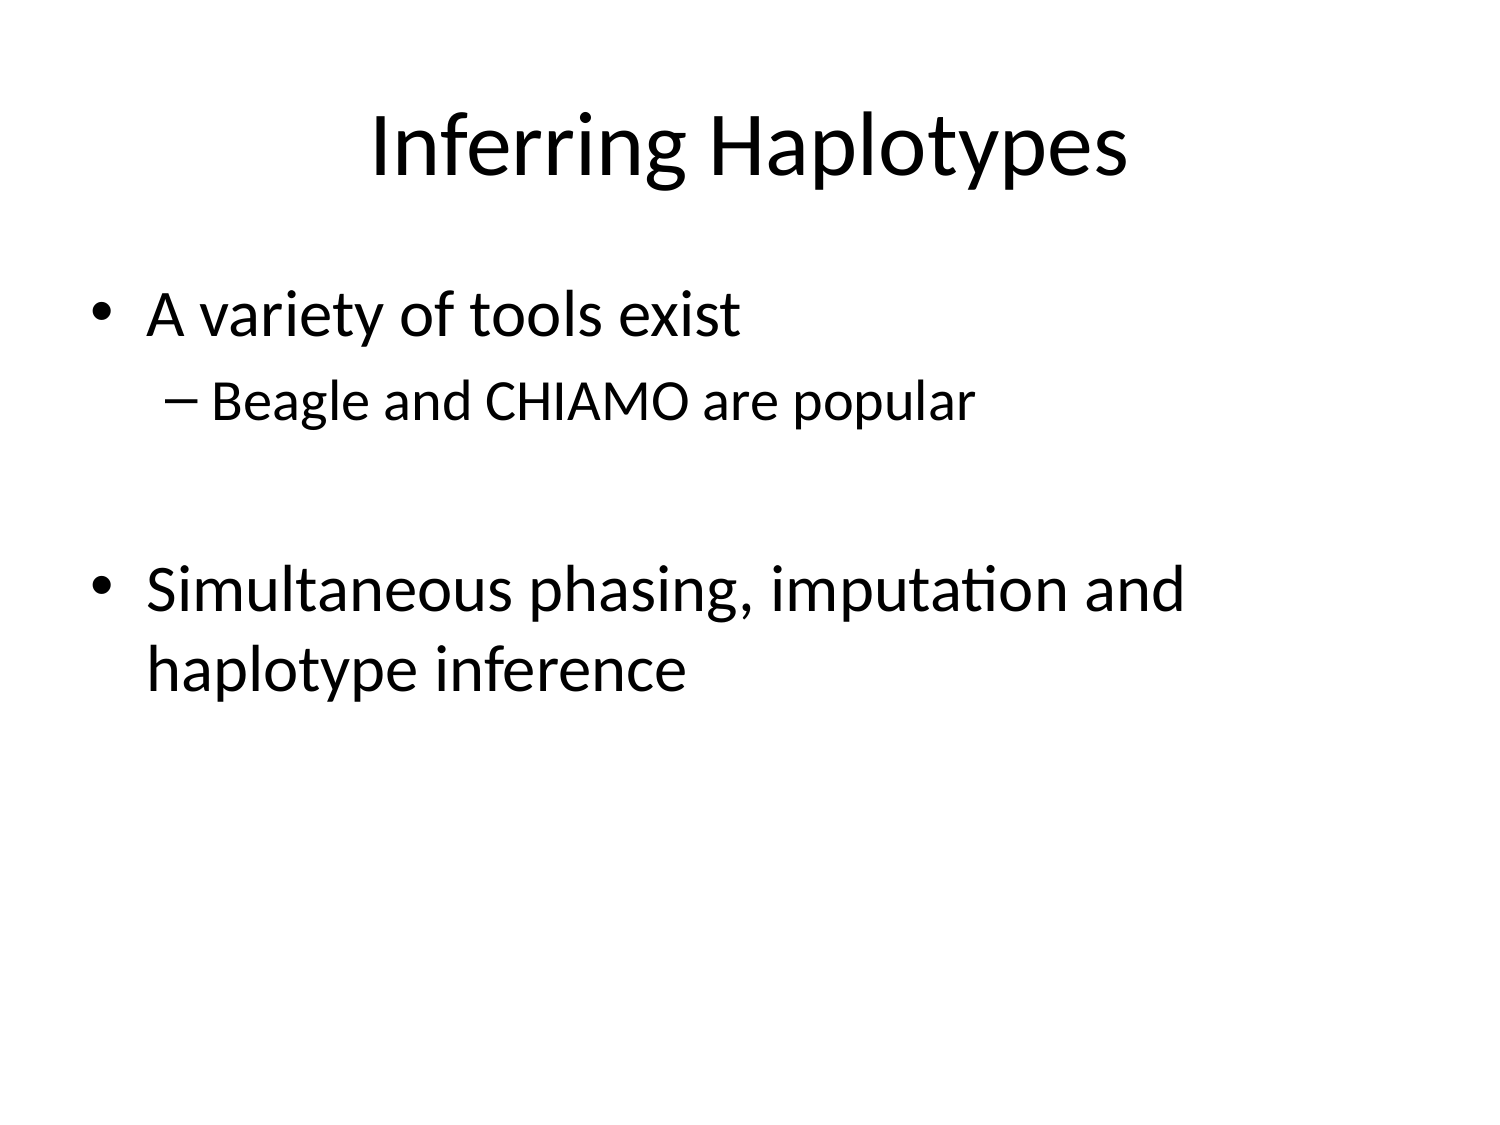

# Inferring Haplotypes
A variety of tools exist
Beagle and CHIAMO are popular

Simultaneous phasing, imputation and haplotype inference